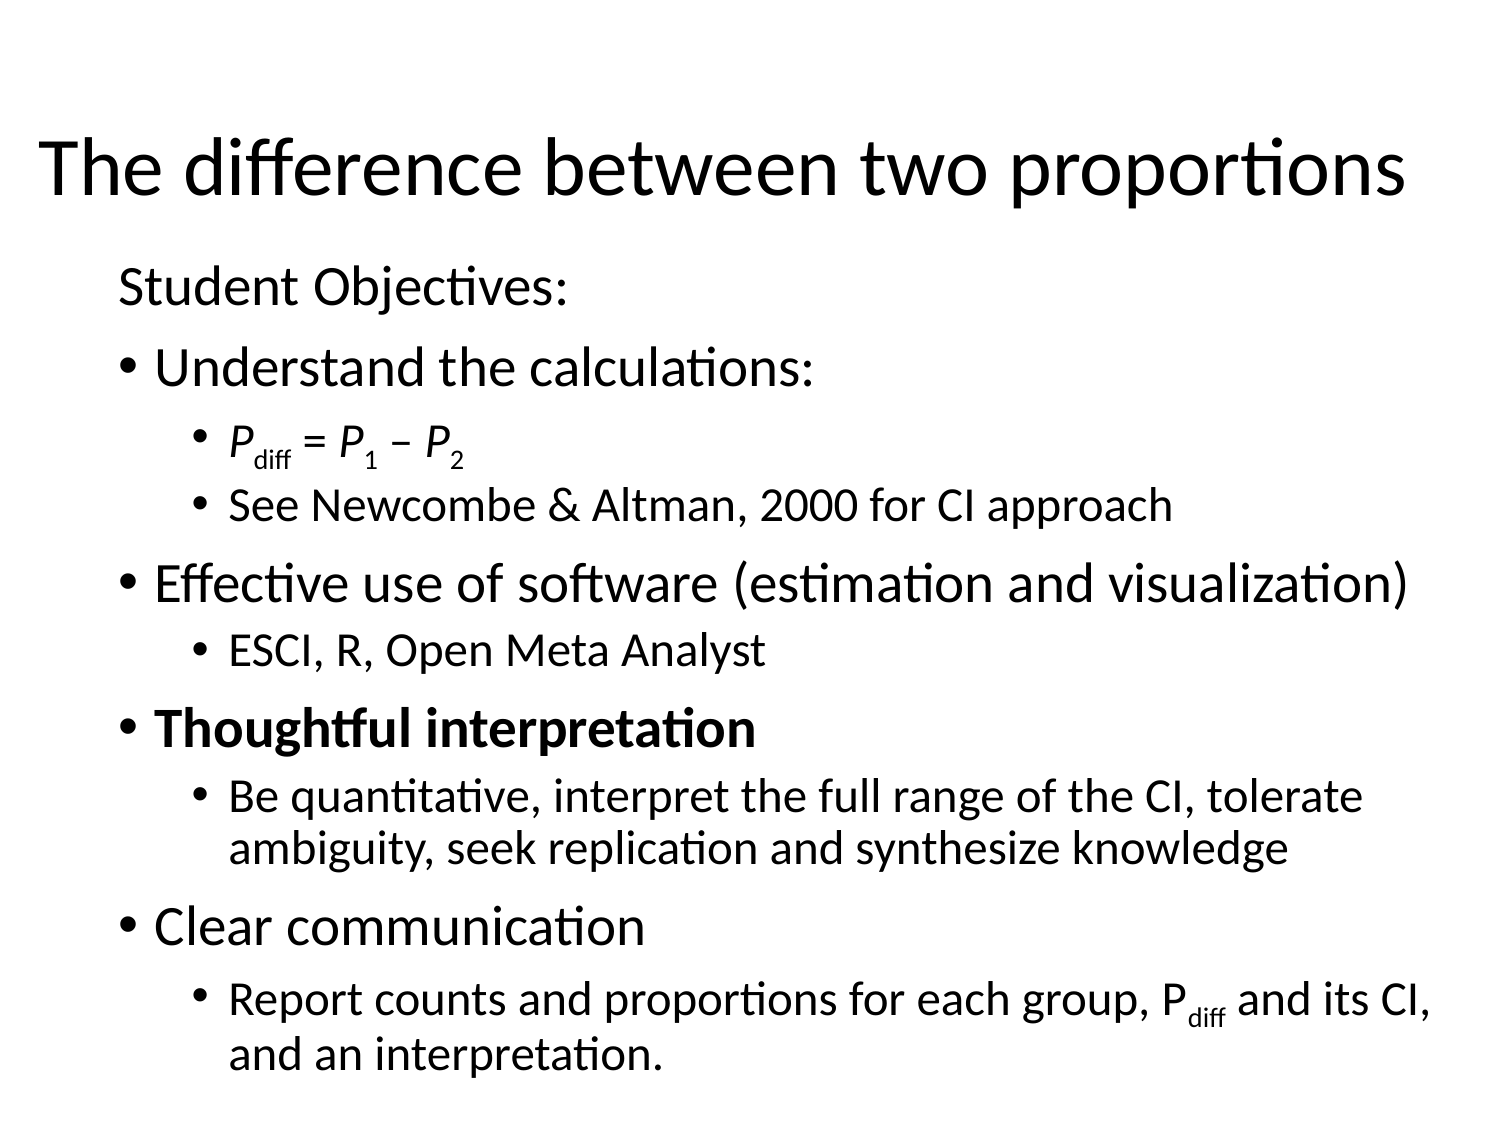

# The difference between two proportions
Student Objectives:
Understand the calculations:
Pdiff = P1 – P2
See Newcombe & Altman, 2000 for CI approach
Effective use of software (estimation and visualization)
ESCI, R, Open Meta Analyst
Thoughtful interpretation
Be quantitative, interpret the full range of the CI, tolerate ambiguity, seek replication and synthesize knowledge
Clear communication
Report counts and proportions for each group, Pdiff and its CI, and an interpretation.